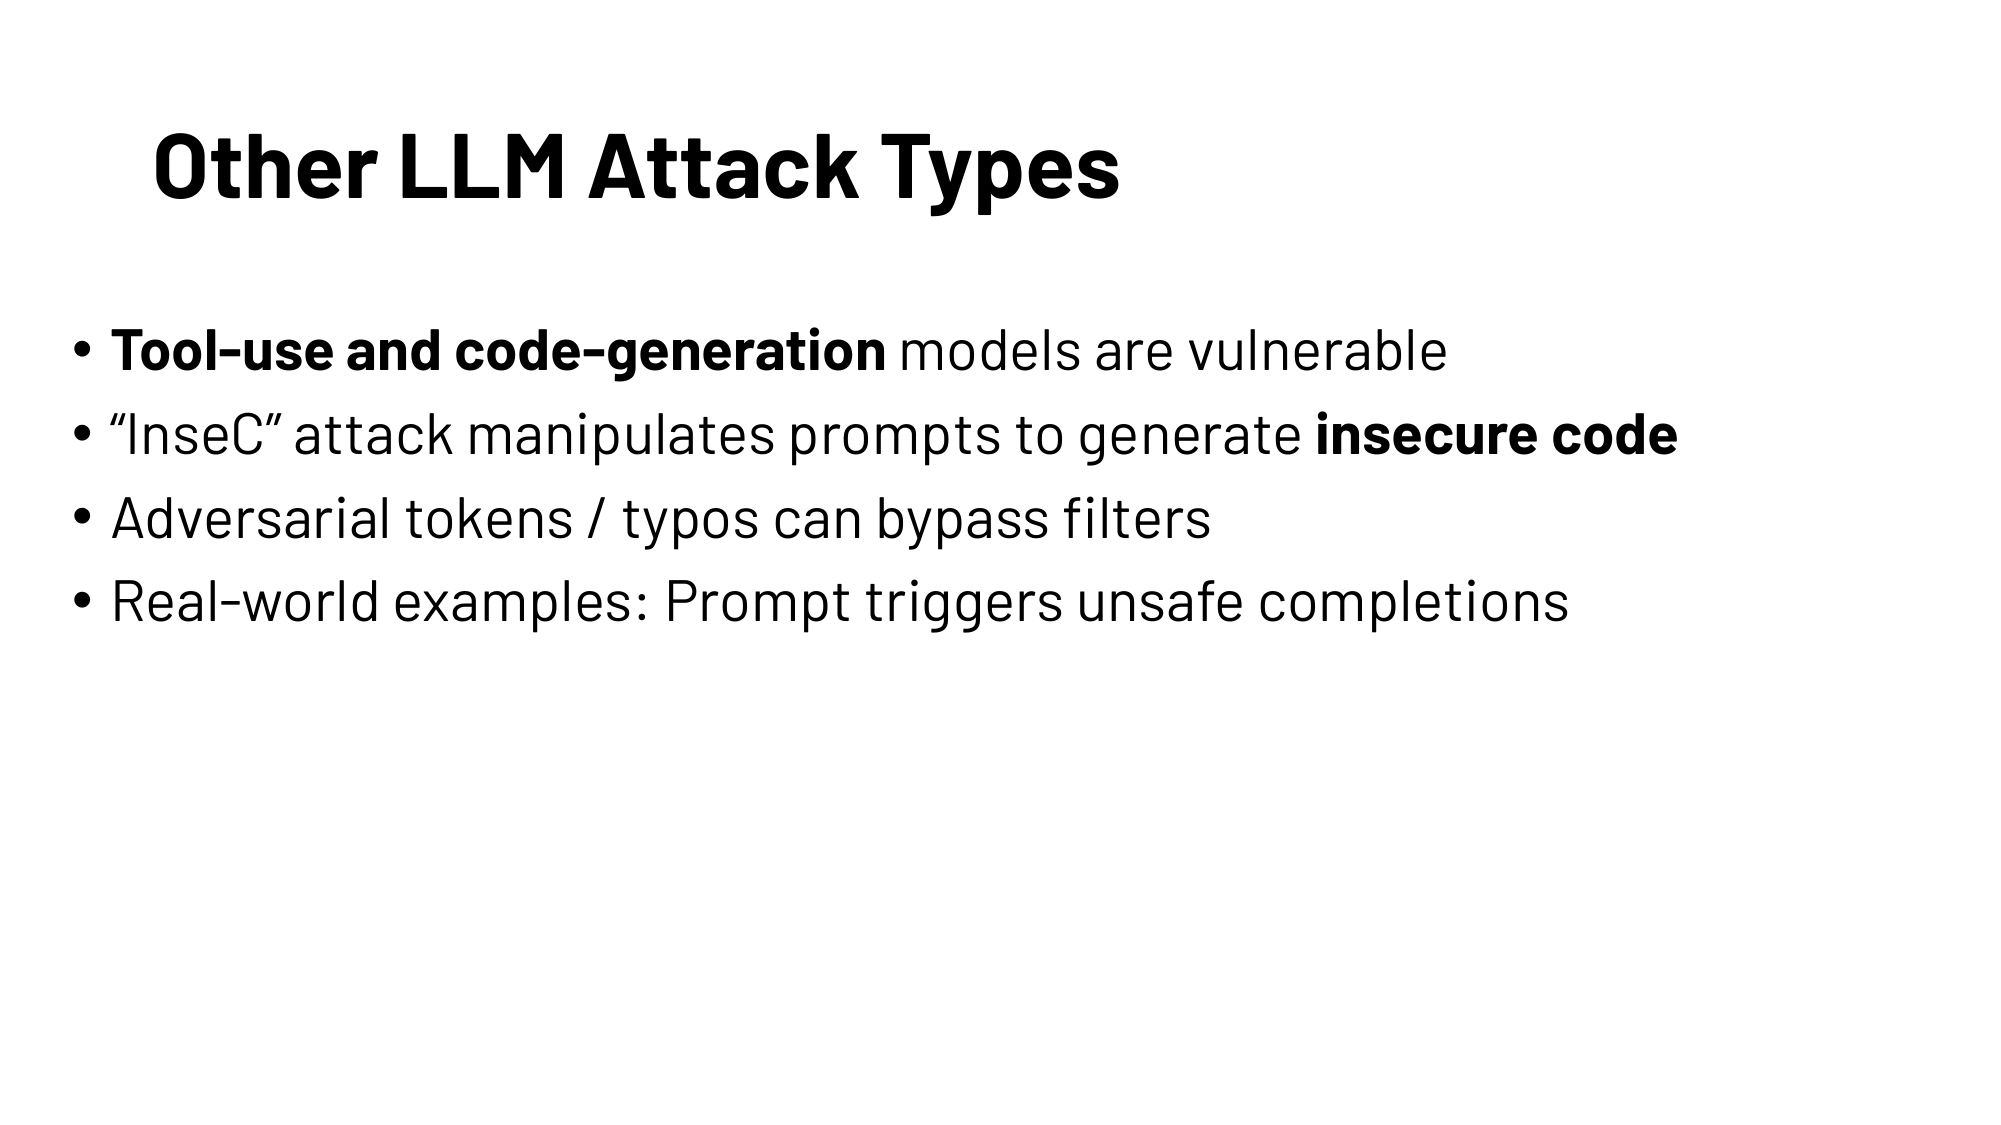

# Other LLM Attack Types
Tool-use and code-generation models are vulnerable
“InseC” attack manipulates prompts to generate insecure code
Adversarial tokens / typos can bypass filters
Real-world examples: Prompt triggers unsafe completions